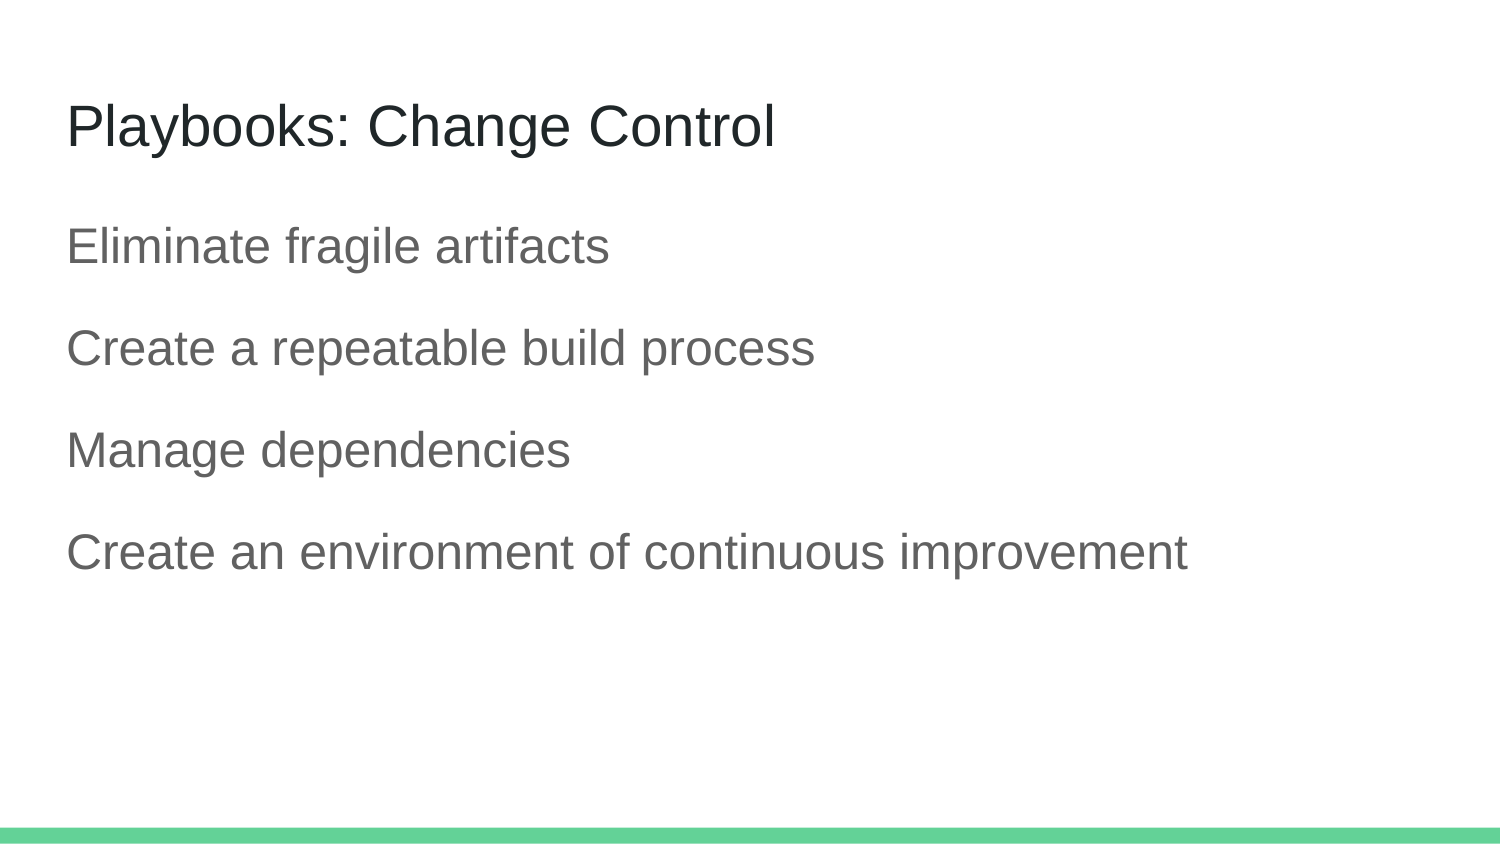

# Playbooks: Change Control
Eliminate fragile artifacts
Create a repeatable build process
Manage dependencies
Create an environment of continuous improvement